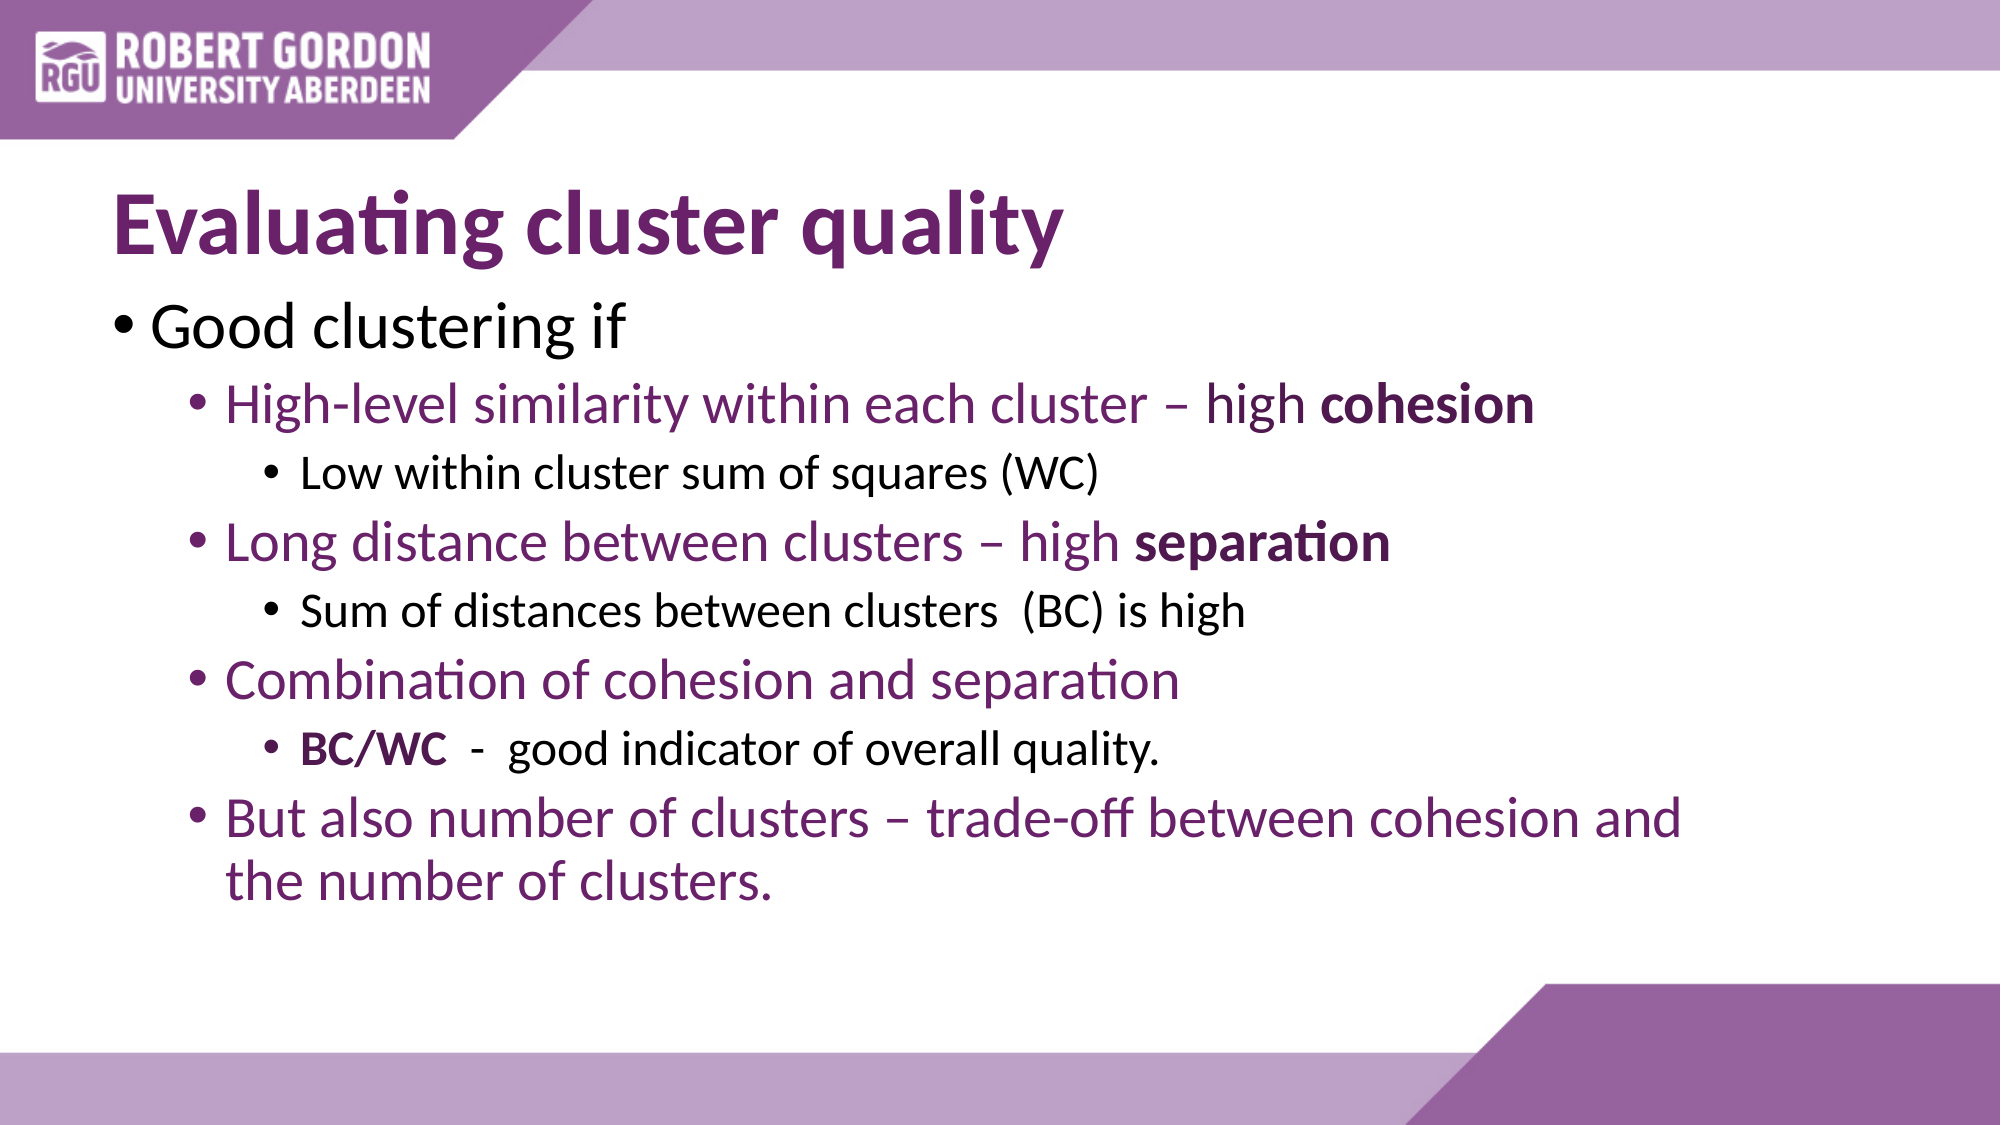

# Evaluating cluster quality
Good clustering if
High-level similarity within each cluster – high cohesion
Low within cluster sum of squares (WC)
Long distance between clusters – high separation
Sum of distances between clusters  (BC) is high
Combination of cohesion and separation
BC/WC  -  good indicator of overall quality.
But also number of clusters – trade-off between cohesion and the number of clusters.